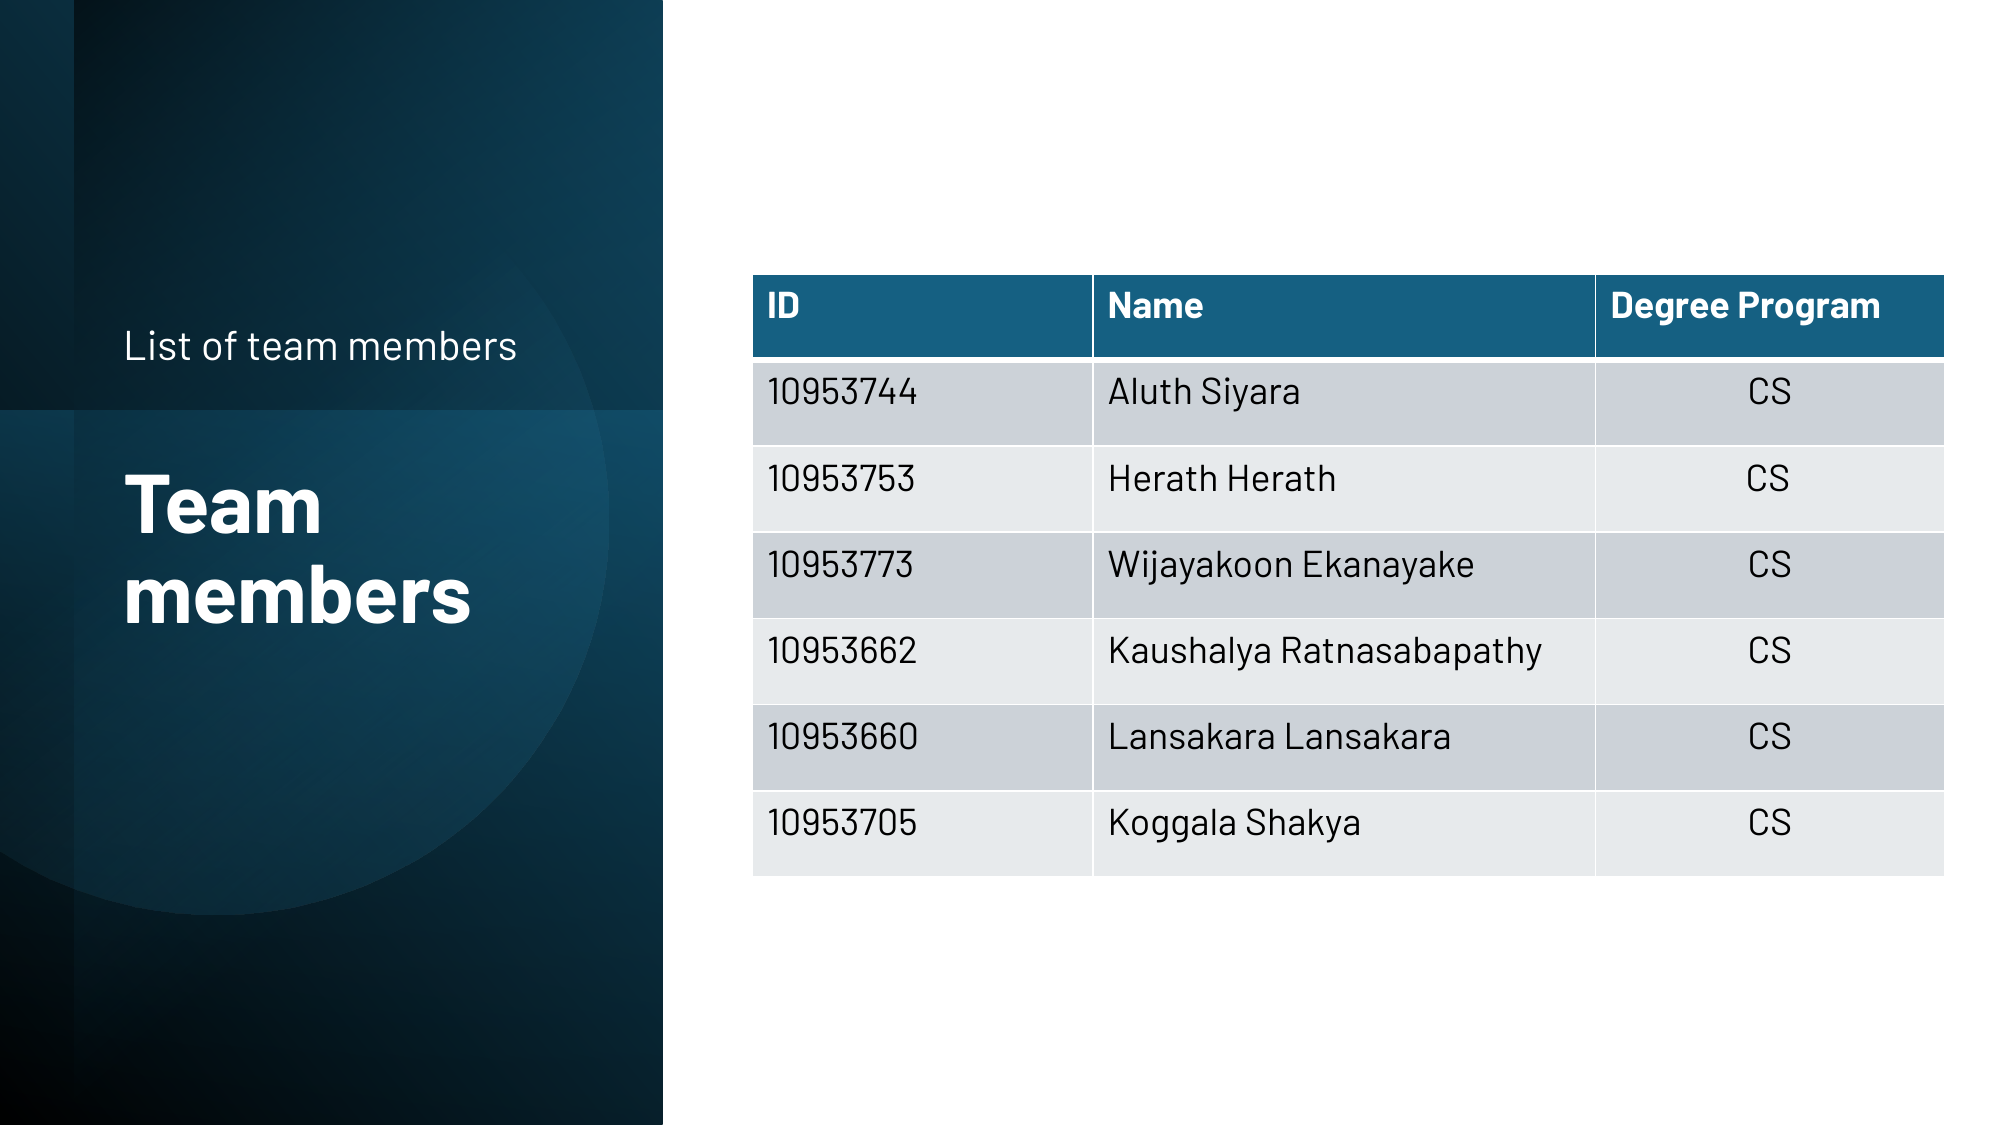

List of team members

| ID | Name | Degree Program |
| --- | --- | --- |
| 10953744 | Aluth Siyara | CS |
| 10953753 | Herath Herath | CS |
| 10953773 | Wijayakoon Ekanayake | CS |
| 10953662 | Kaushalya Ratnasabapathy | CS |
| 10953660 | Lansakara Lansakara | CS |
| 10953705 | Koggala Shakya | CS |

Team members